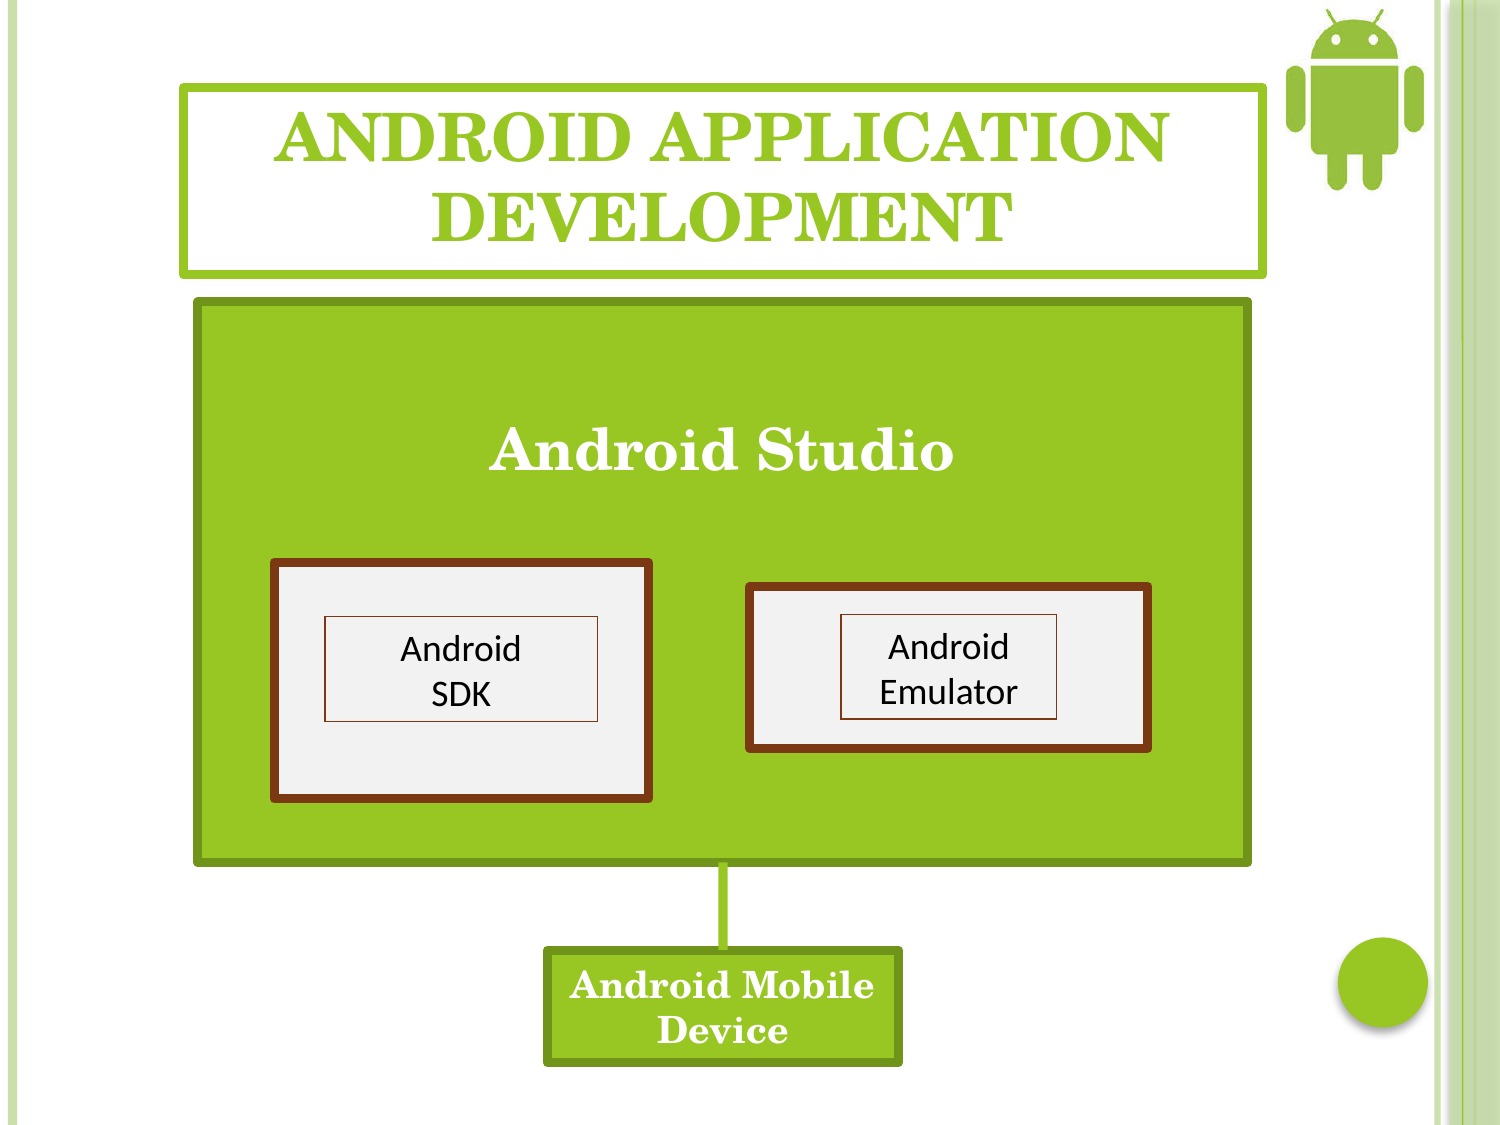

ANDROID APPLICATION DEVELOPMENT
Android Studio

Android
SDK

Android
Emulator
Android Mobile Device